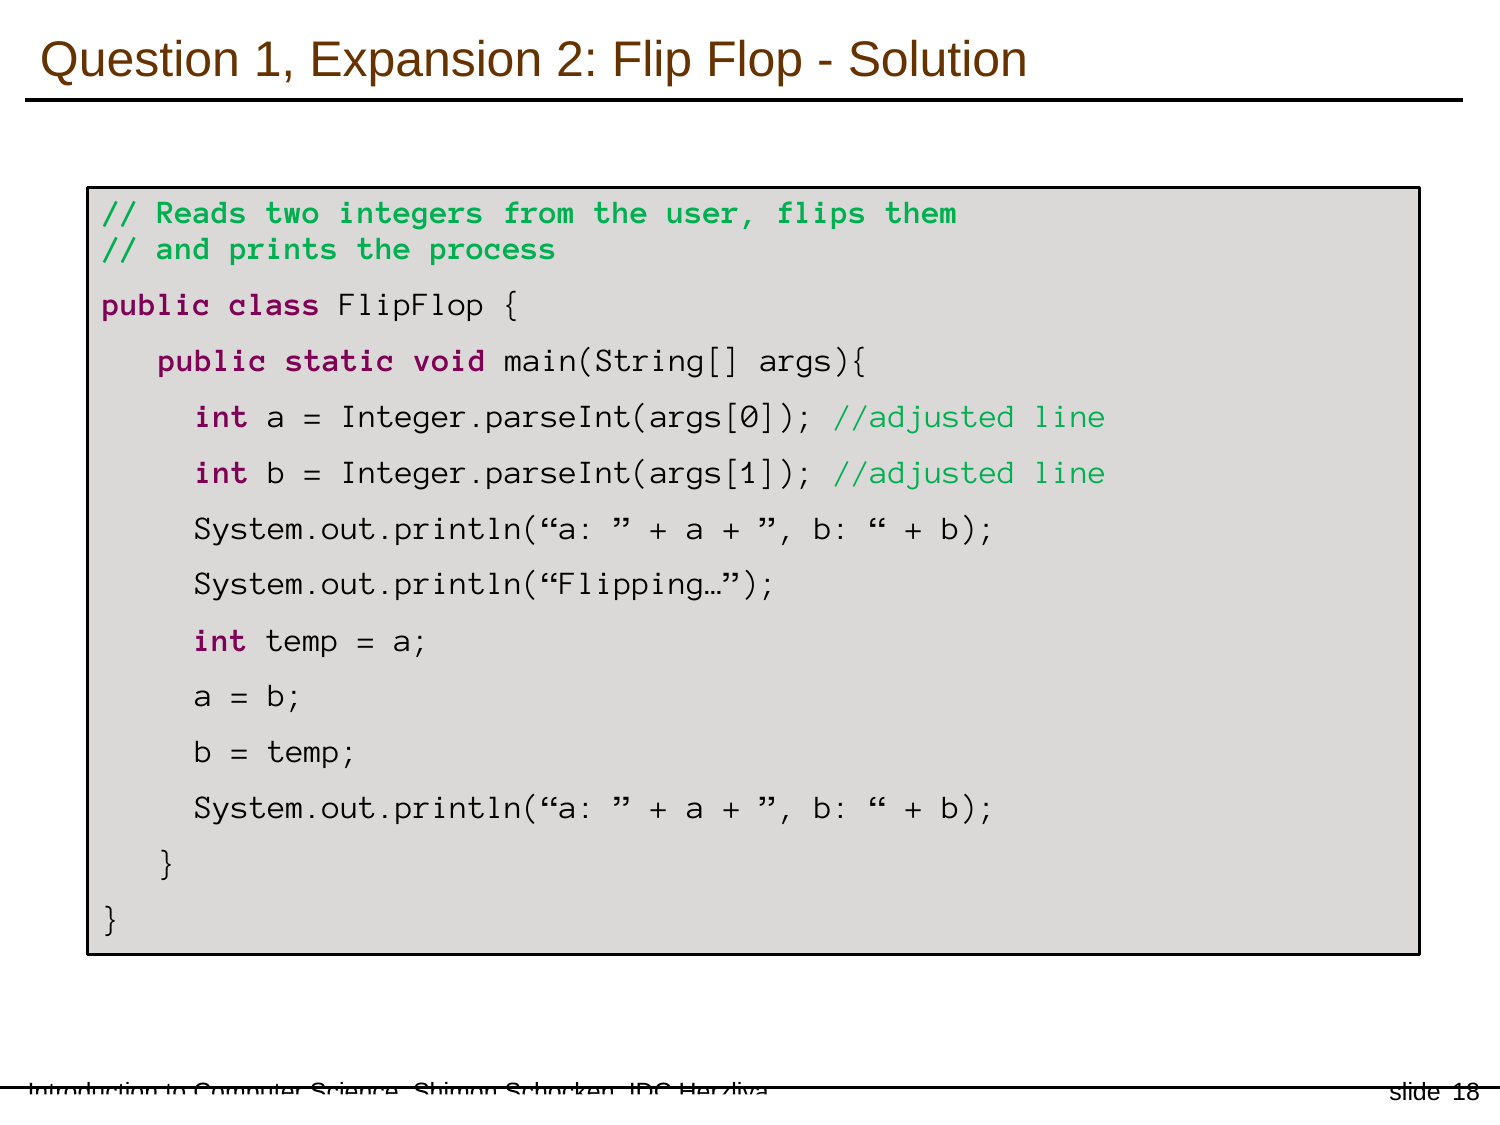

Question 1, Expansion 2: Flip Flop - Solution
// Reads two integers from the user, flips them
// and prints the process
public class FlipFlop {
	public static void main(String[] args){
	  int a = Integer.parseInt(args[0]); //adjusted line
	  int b = Integer.parseInt(args[1]); //adjusted line
	  System.out.println(“a: ” + a + ”, b: “ + b);
	  System.out.println(“Flipping…”);
     int temp = a;
	  a = b;
	  b = temp;
	  System.out.println(“a: ” + a + ”, b: “ + b);
	}
}